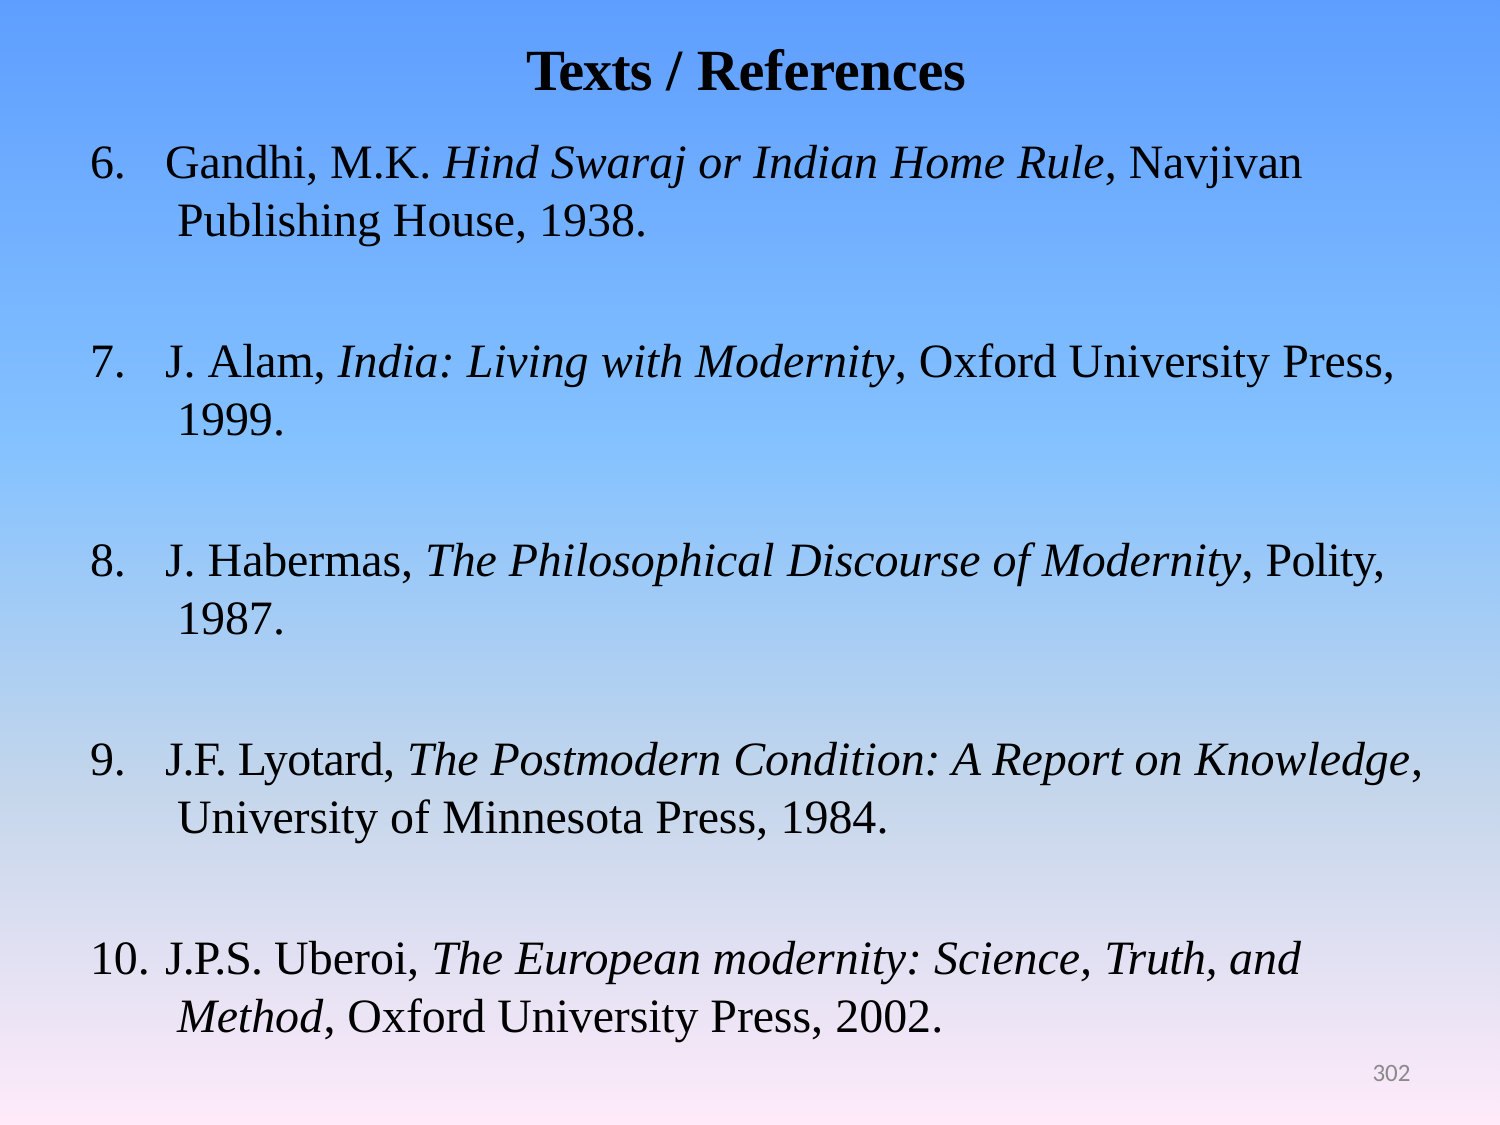

# Texts / References
Gandhi, M.K. Hind Swaraj or Indian Home Rule, Navjivan  Publishing House, 1938.

J. Alam, India: Living with Modernity, Oxford University Press,  1999.

J. Habermas, The Philosophical Discourse of Modernity, Polity,  1987.

J.F. Lyotard, The Postmodern Condition: A Report on Knowledge,  University of Minnesota Press, 1984.

J.P.S. Uberoi, The European modernity: Science, Truth, and  Method, Oxford University Press, 2002.
302